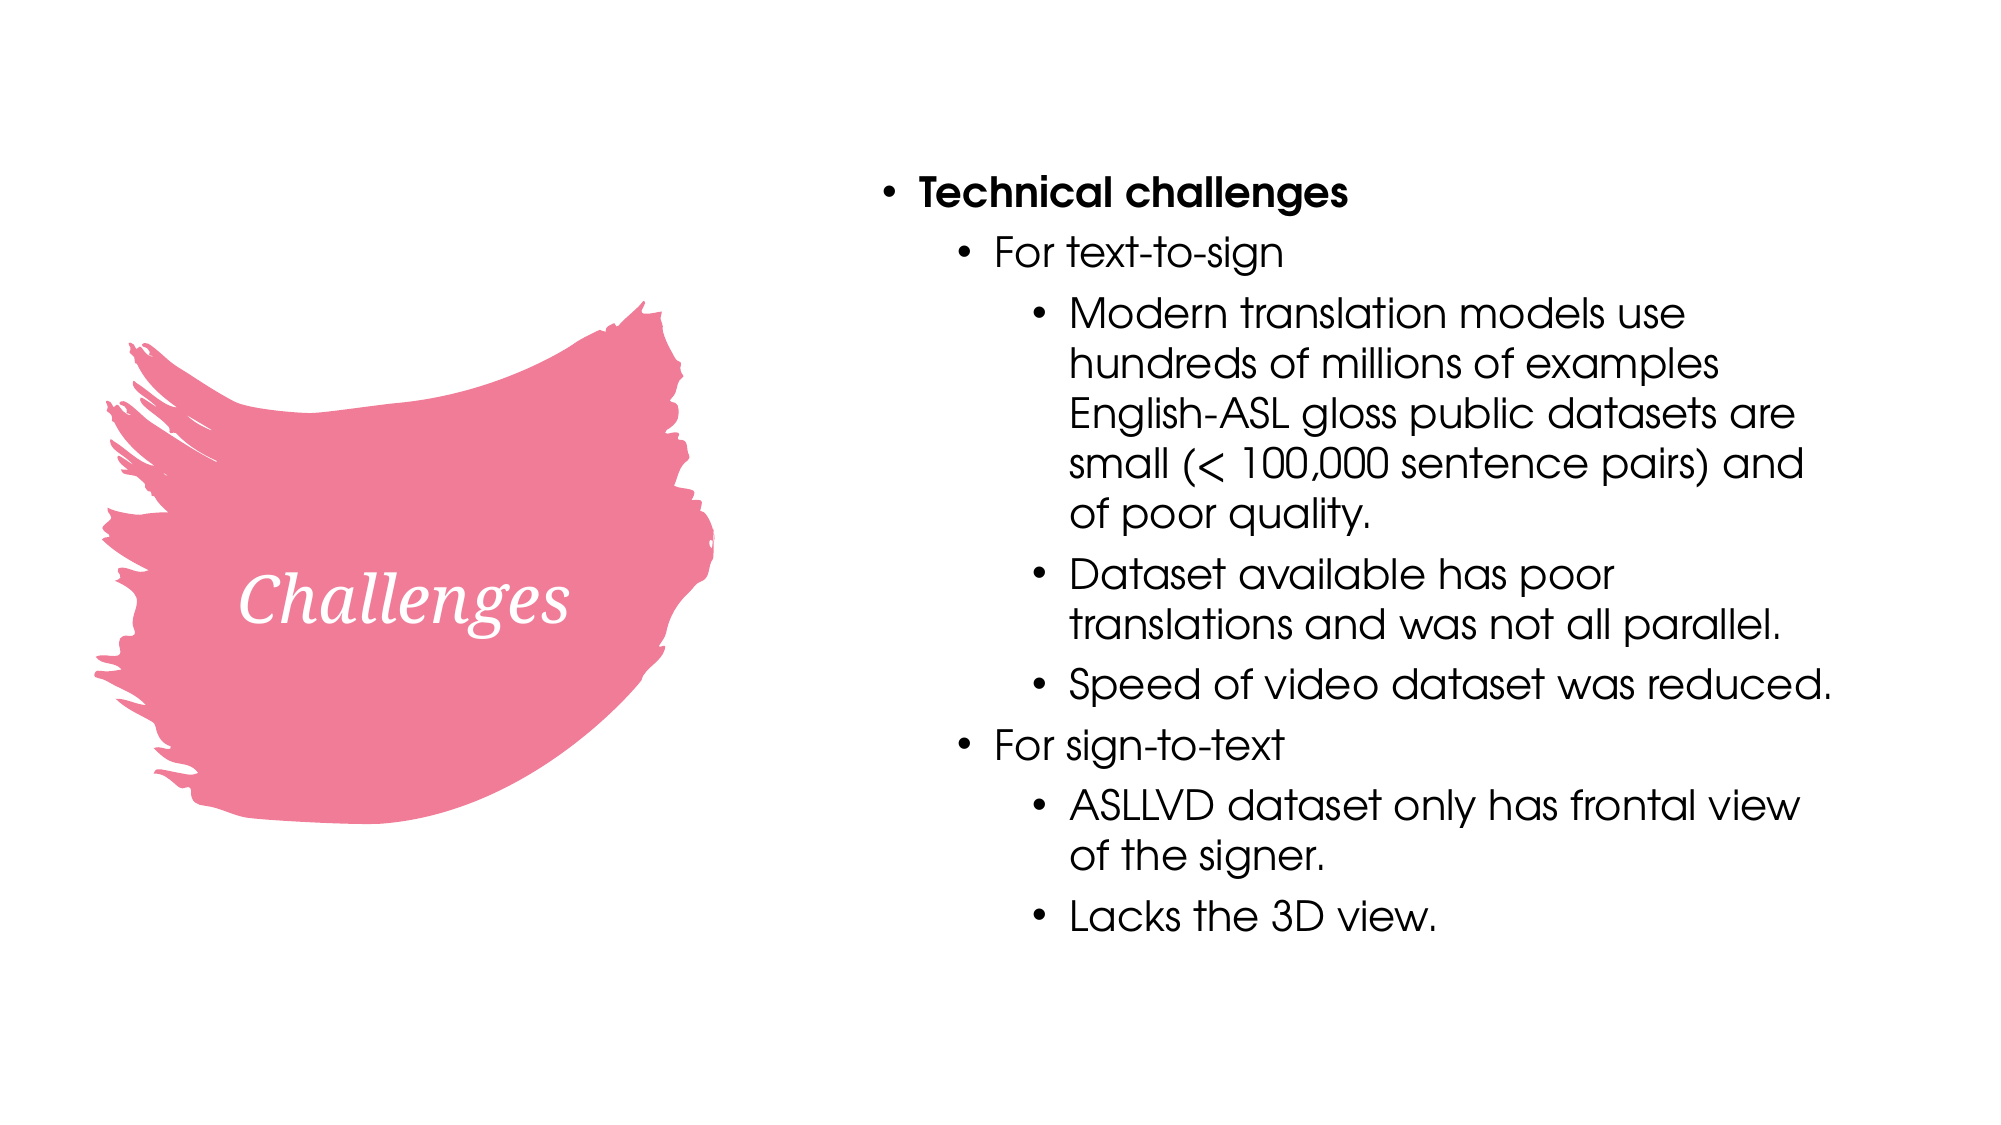

Technical challenges
For text-to-sign
Modern translation models use hundreds of millions of examples English-ASL gloss public datasets are small (< 100,000 sentence pairs) and of poor quality.
Dataset available has poor translations and was not all parallel.
Speed of video dataset was reduced.
For sign-to-text
ASLLVD dataset only has frontal view of the signer.
Lacks the 3D view.

# Challenges